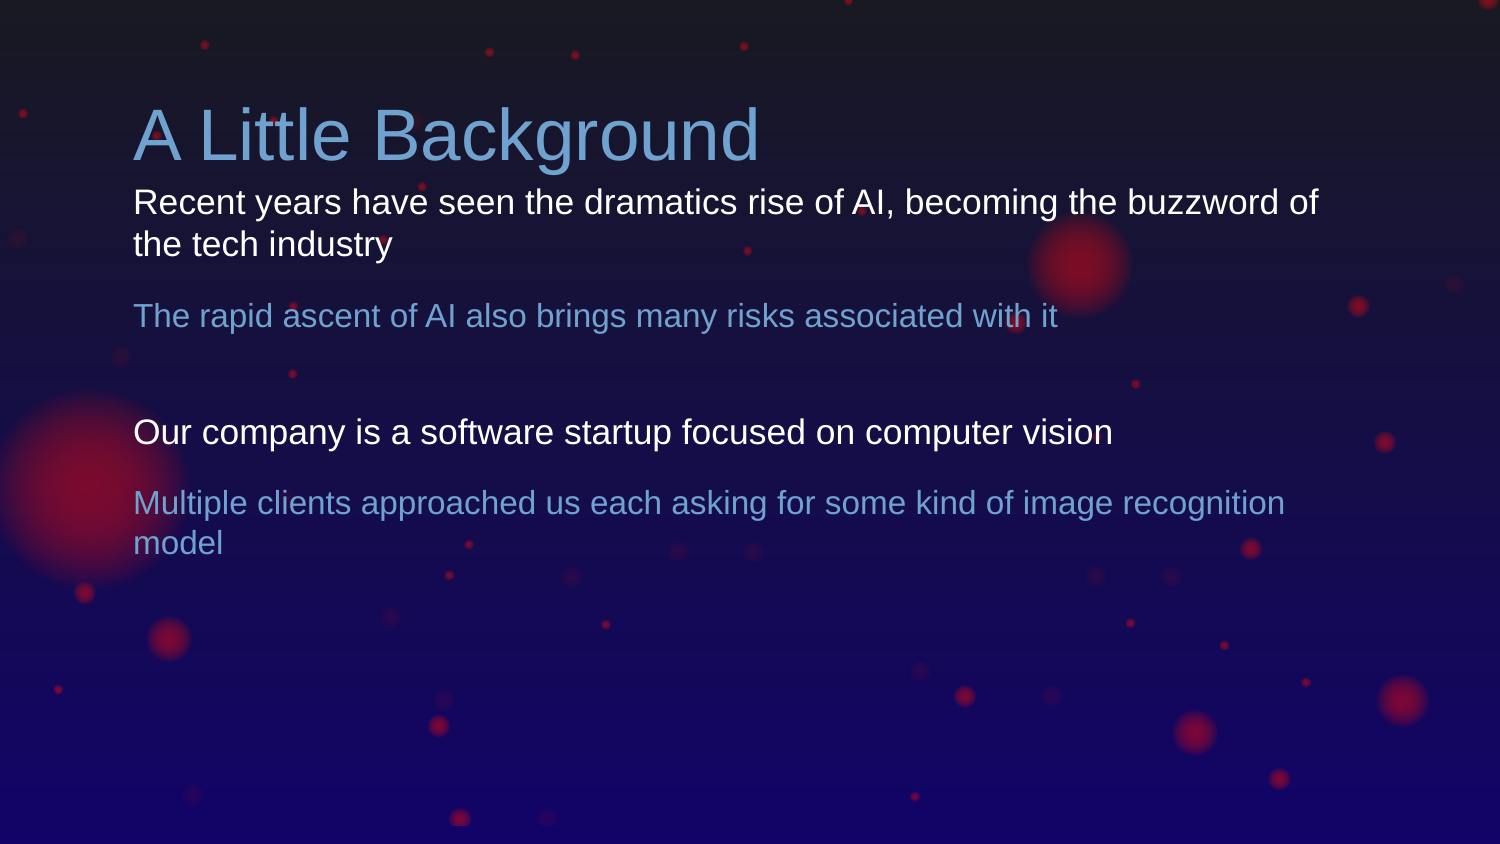

# A Little Background
Recent years have seen the dramatics rise of AI, becoming the buzzword of the tech industry
The rapid ascent of AI also brings many risks associated with it

Our company is a software startup focused on computer vision
Multiple clients approached us each asking for some kind of image recognition model